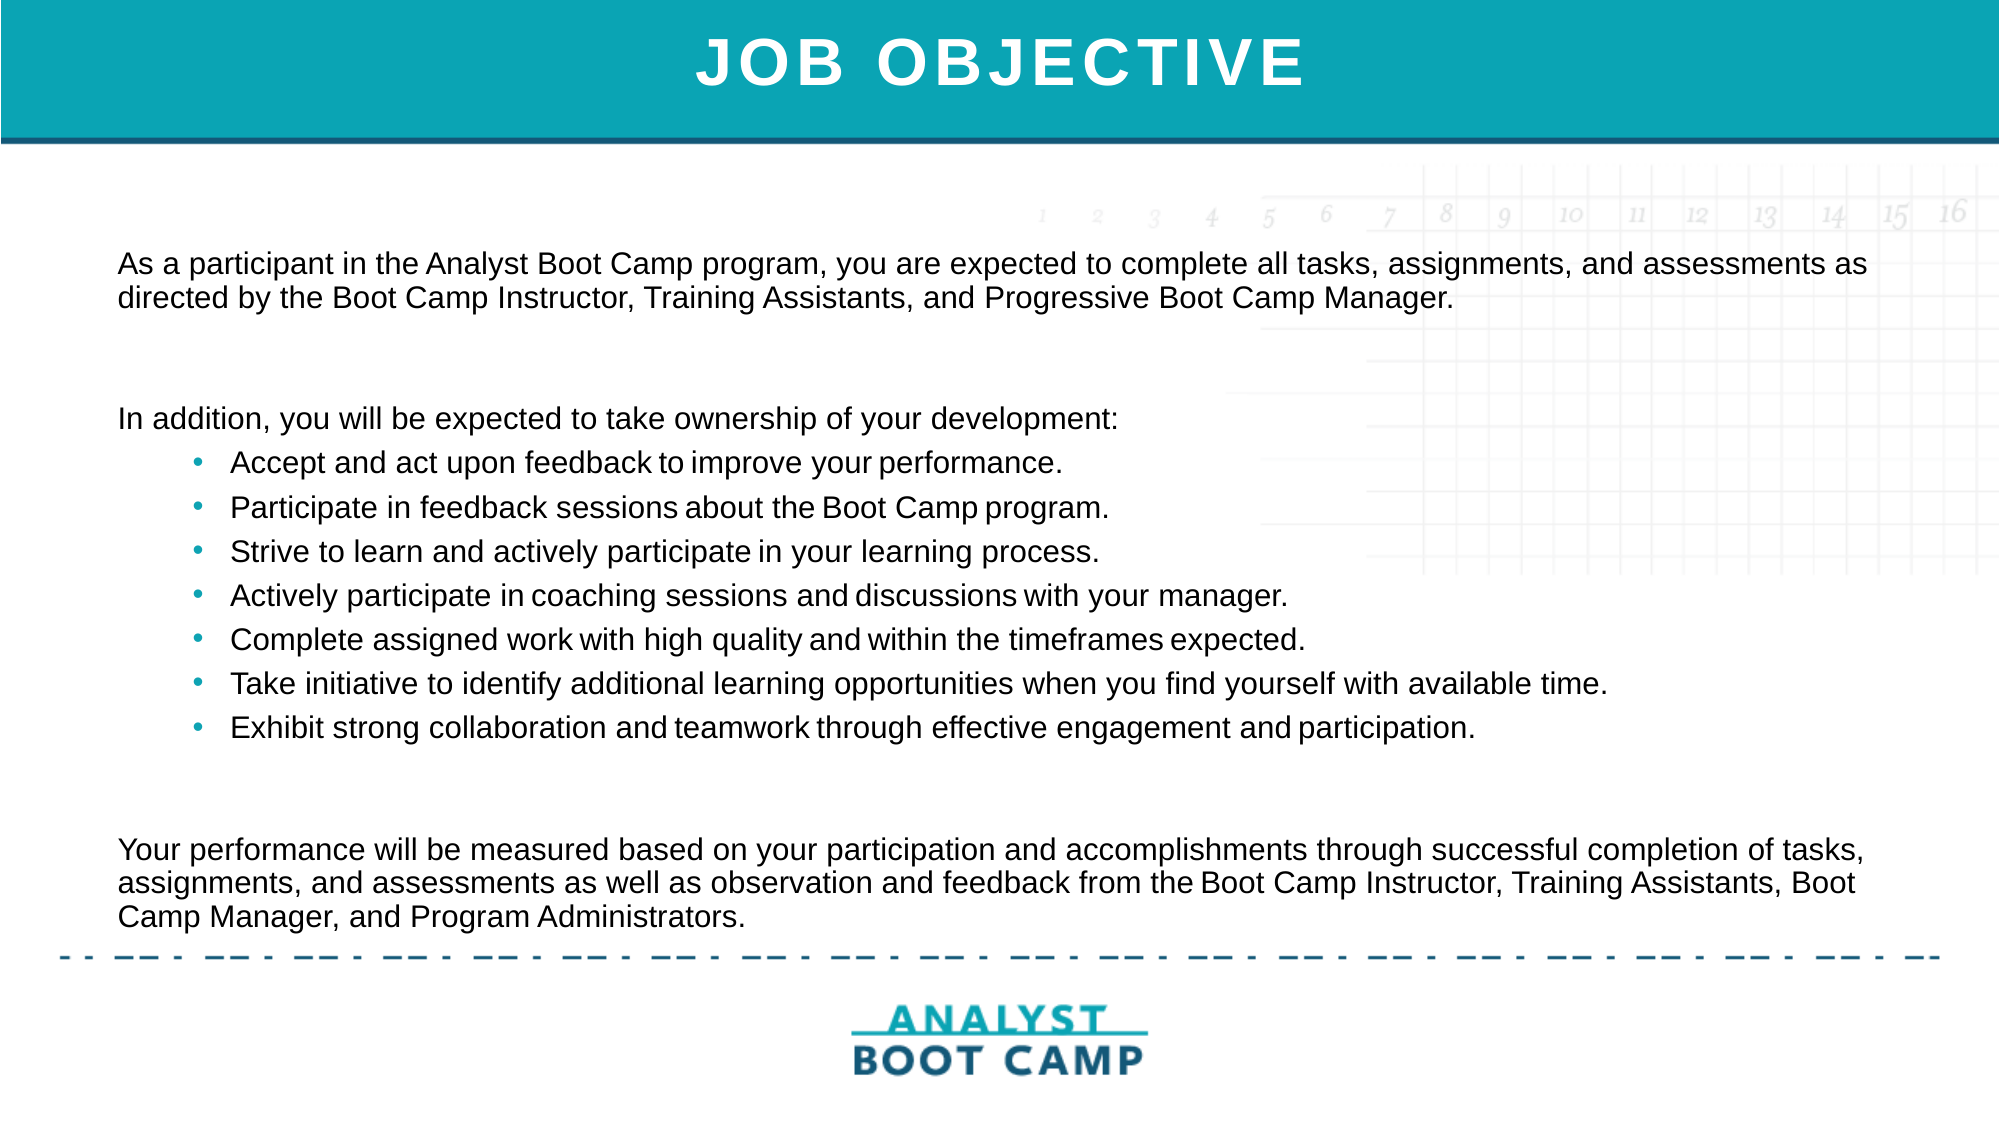

# JOB OBJECTIVE
As a participant in the Analyst Boot Camp program, you are expected to complete all tasks, assignments, and assessments as directed by the Boot Camp Instructor, Training Assistants, and Progressive Boot Camp Manager.
In addition, you will be expected to take ownership of your development:
Accept and act upon feedback to improve your performance.
Participate in feedback sessions about the Boot Camp program.
Strive to learn and actively participate in your learning process.
Actively participate in coaching sessions and discussions with your manager.
Complete assigned work with high quality and within the timeframes expected.
Take initiative to identify additional learning opportunities when you find yourself with available time.
Exhibit strong collaboration and teamwork through effective engagement and participation.
Your performance will be measured based on your participation and accomplishments through successful completion of tasks, assignments, and assessments as well as observation and feedback from the Boot Camp Instructor, Training Assistants, Boot Camp Manager, and Program Administrators.